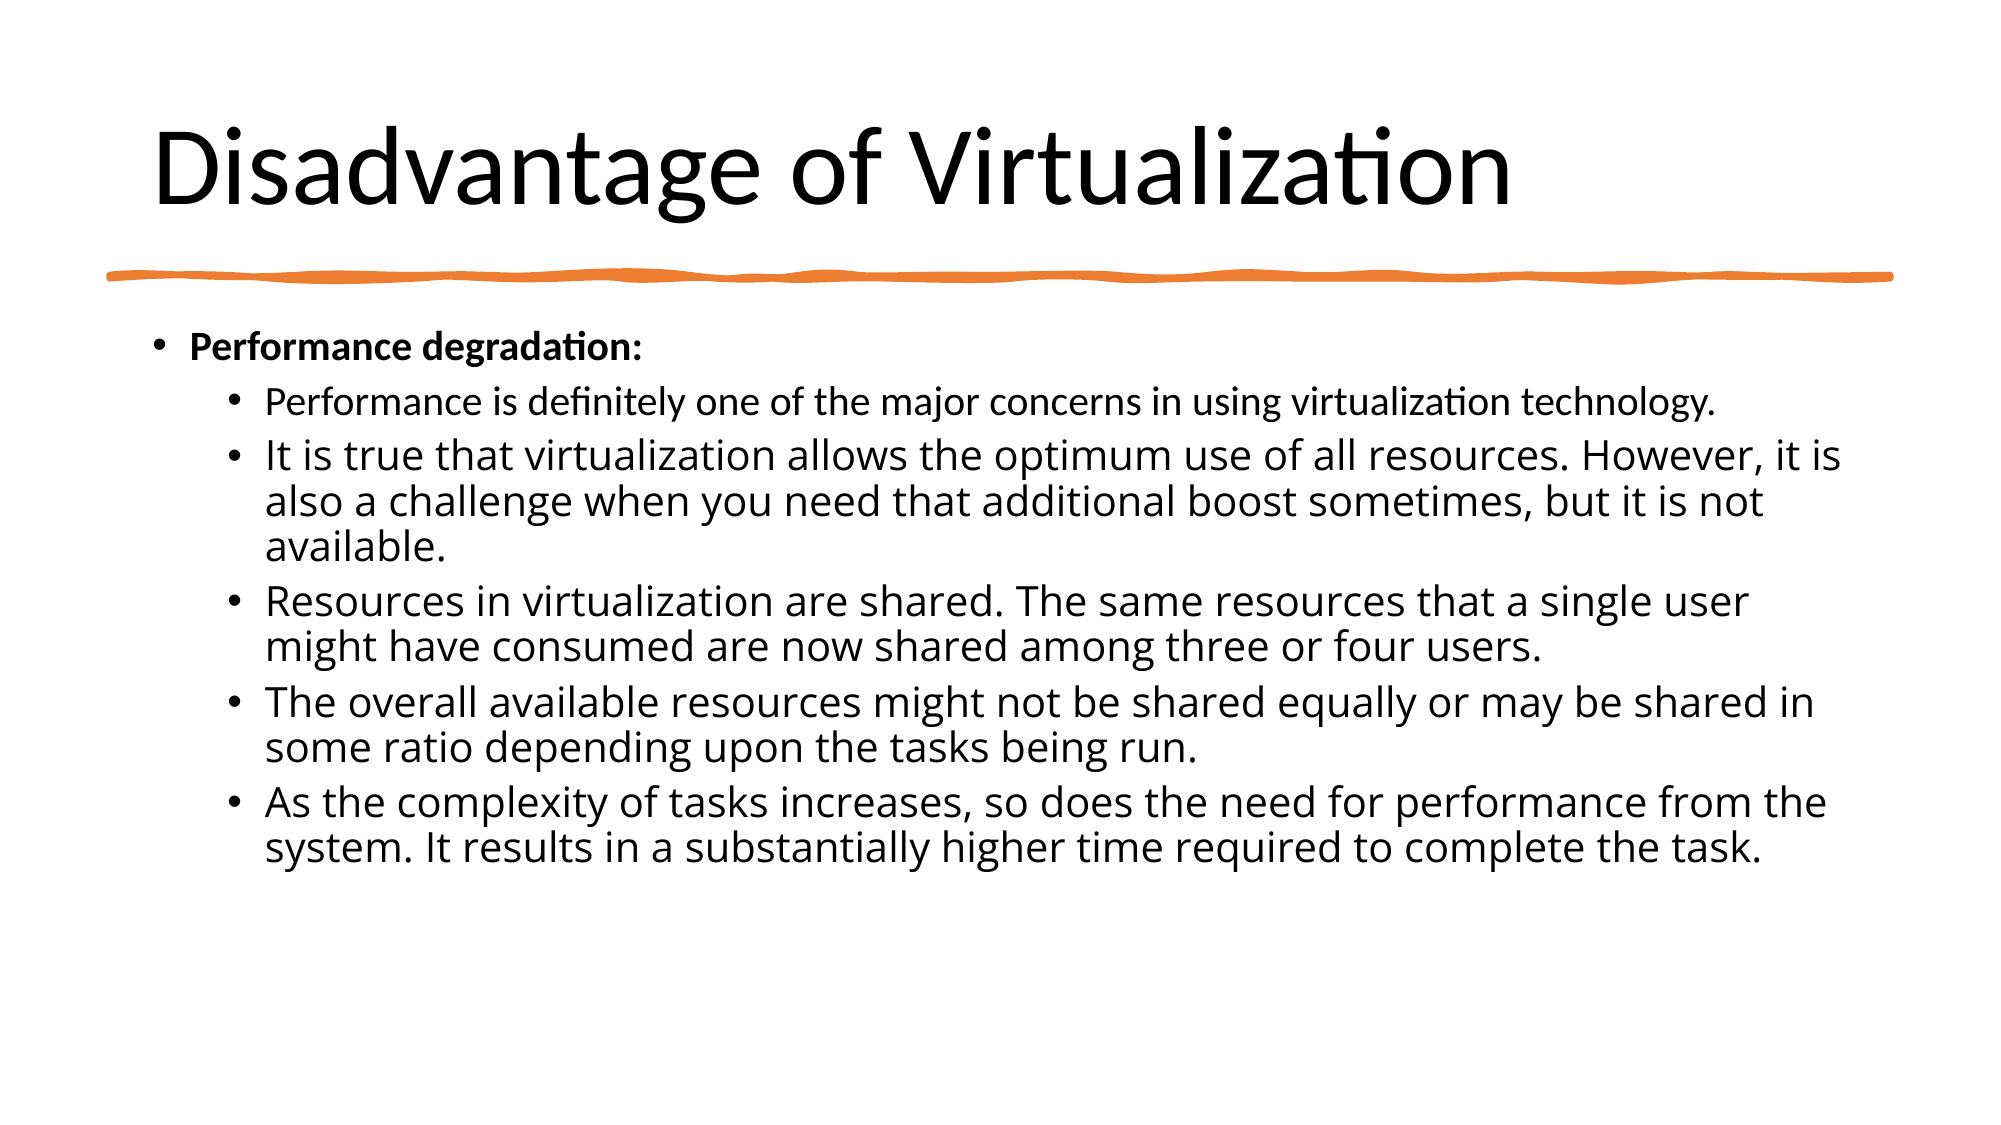

# Disadvantage of Virtualization

Performance degradation:
Performance is definitely one of the major concerns in using virtualization technology.
It is true that virtualization allows the optimum use of all resources. However, it is also a challenge when you need that additional boost sometimes, but it is not available.
Resources in virtualization are shared. The same resources that a single user might have consumed are now shared among three or four users.
The overall available resources might not be shared equally or may be shared in some ratio depending upon the tasks being run.
As the complexity of tasks increases, so does the need for performance from the system. It results in a substantially higher time required to complete the task.